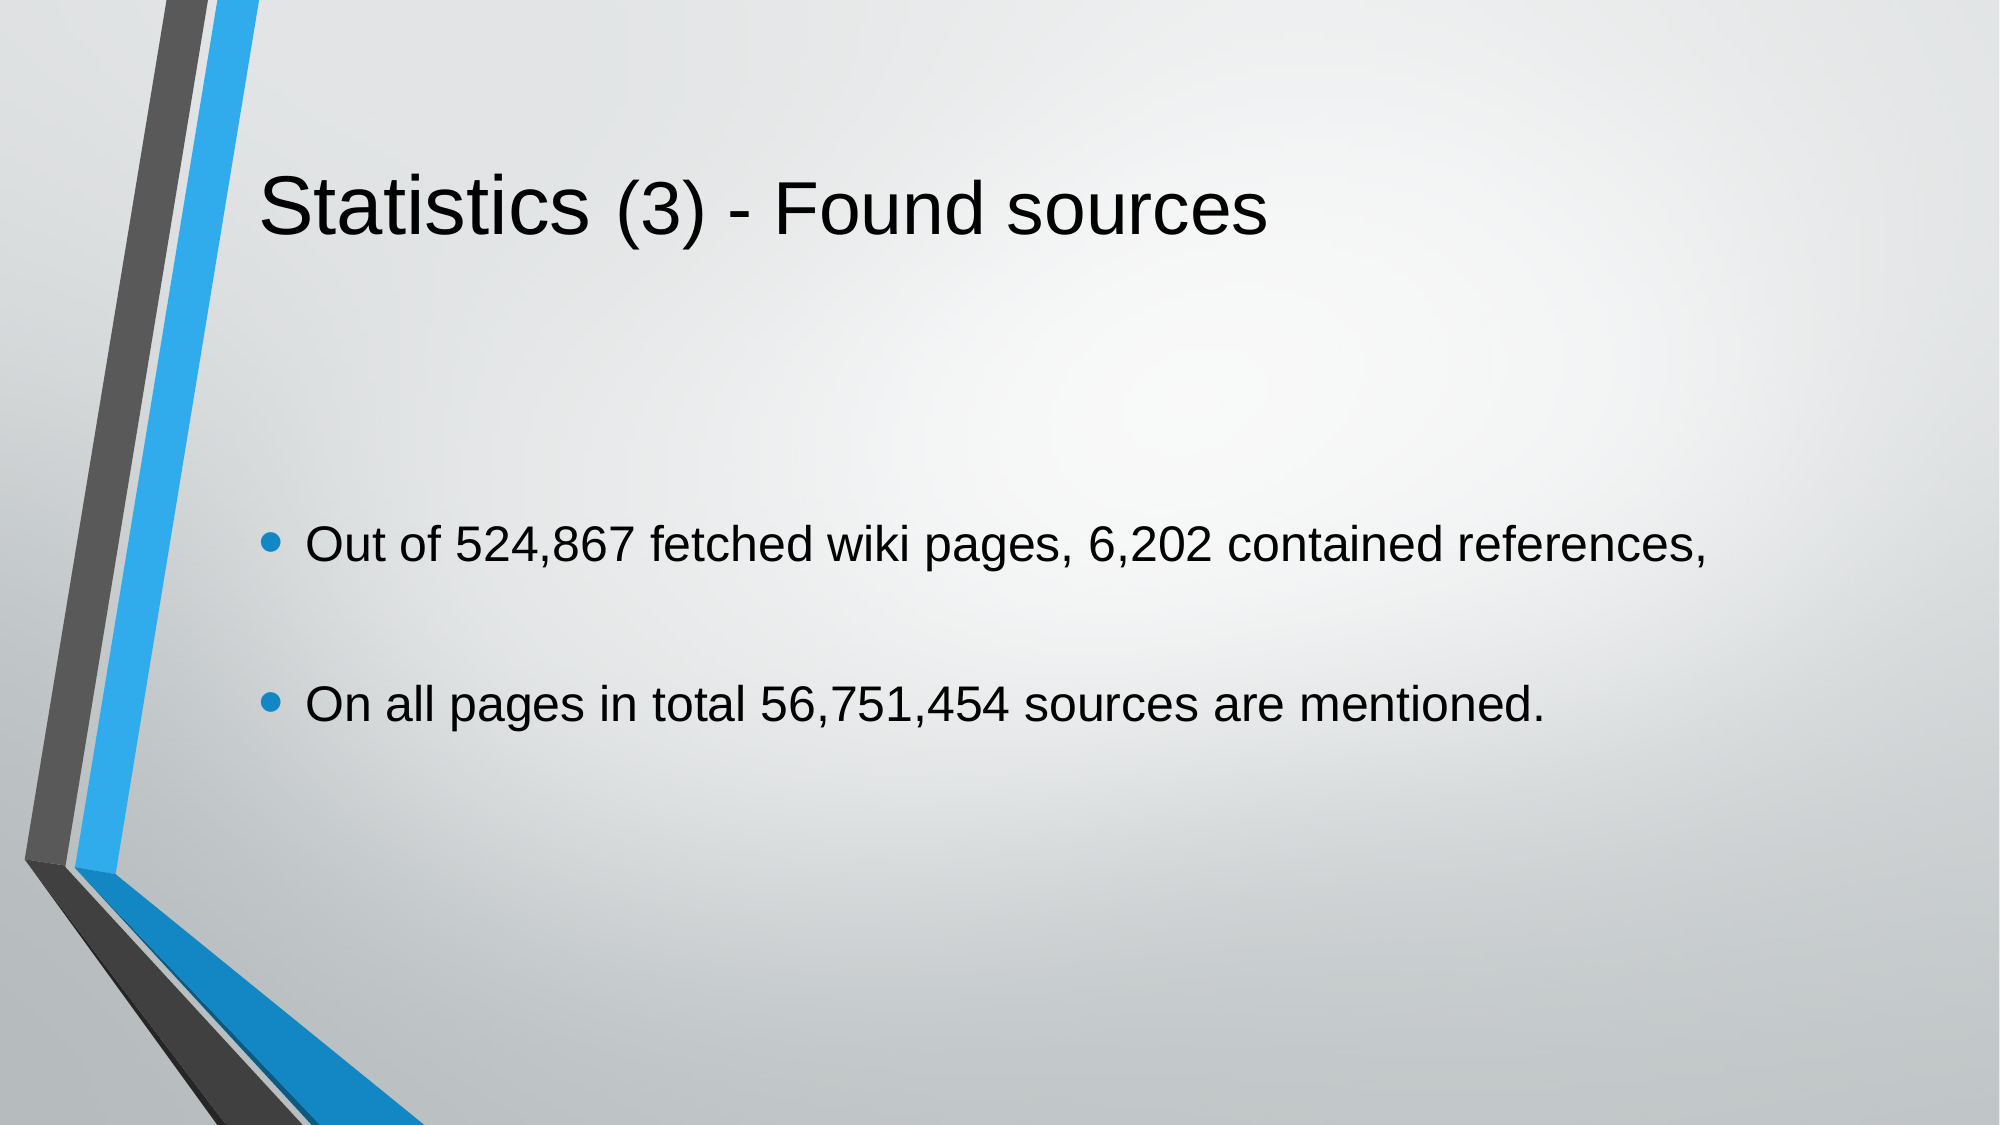

# Statistics (3) - Found sources
Out of 524,867 fetched wiki pages, 6,202 contained references,
On all pages in total 56,751,454 sources are mentioned.